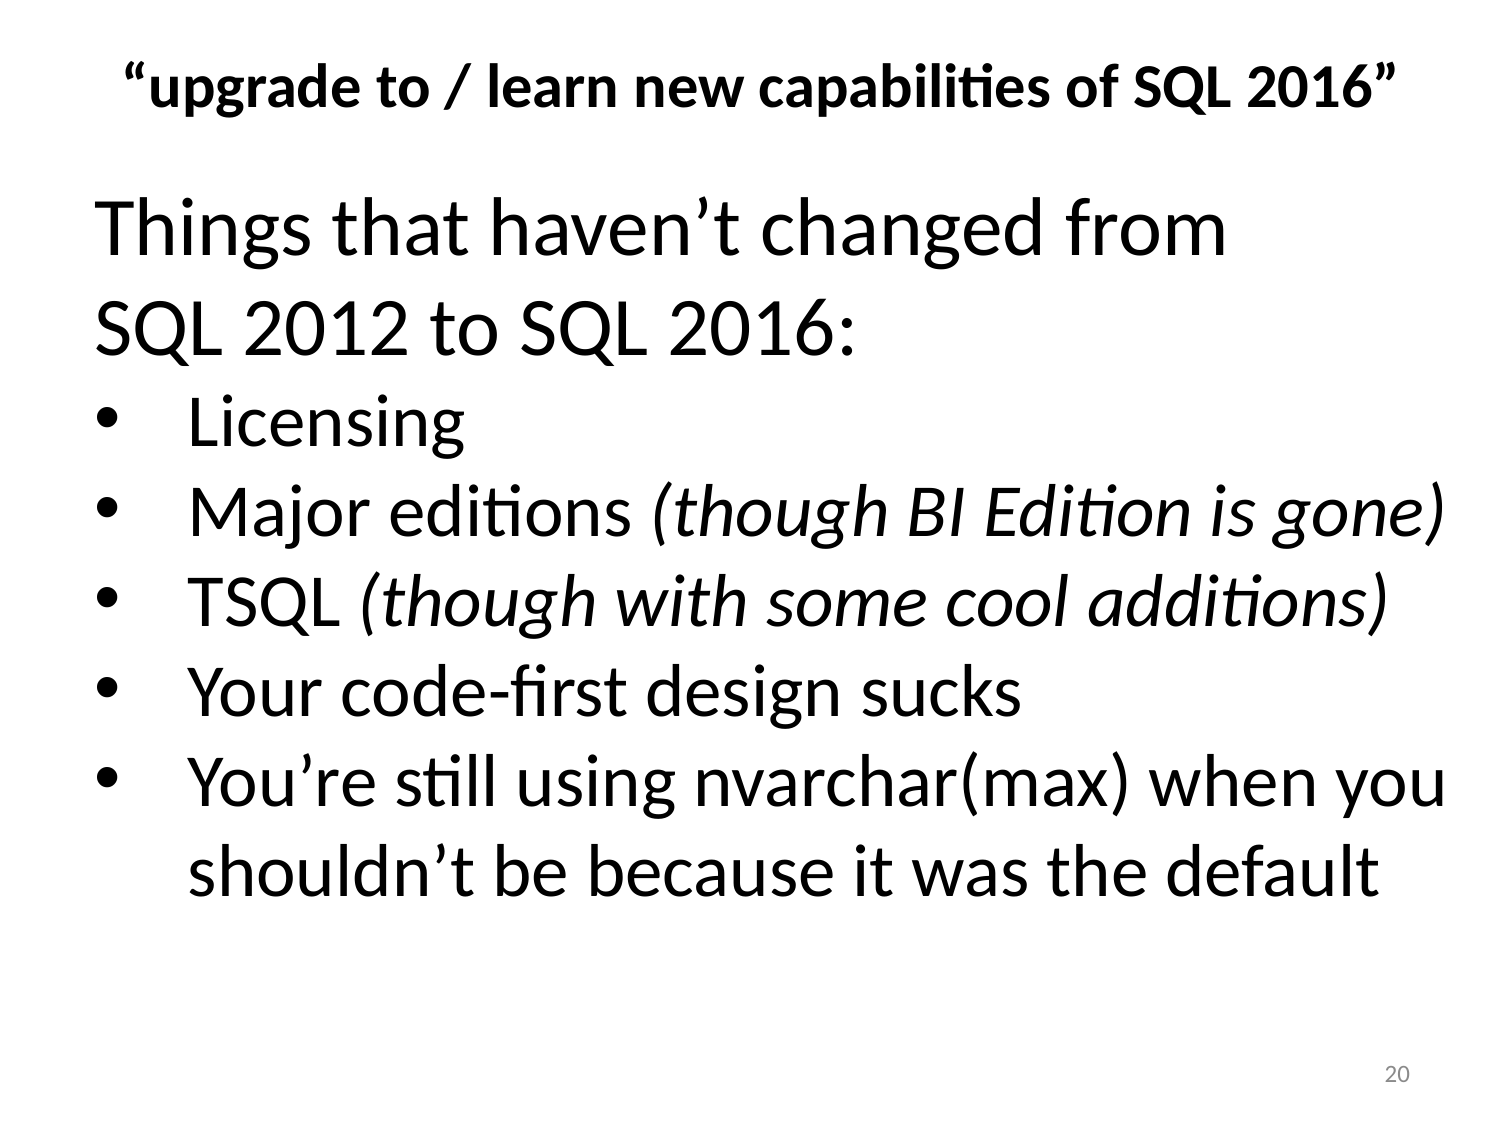

# “upgrade to / learn new capabilities of SQL 2016”

Things that haven’t changed from
SQL 2012 to SQL 2016:
Licensing
Major editions (though BI Edition is gone)
TSQL (though with some cool additions)
Your code-first design sucks
You’re still using nvarchar(max) when you shouldn’t be because it was the default
20